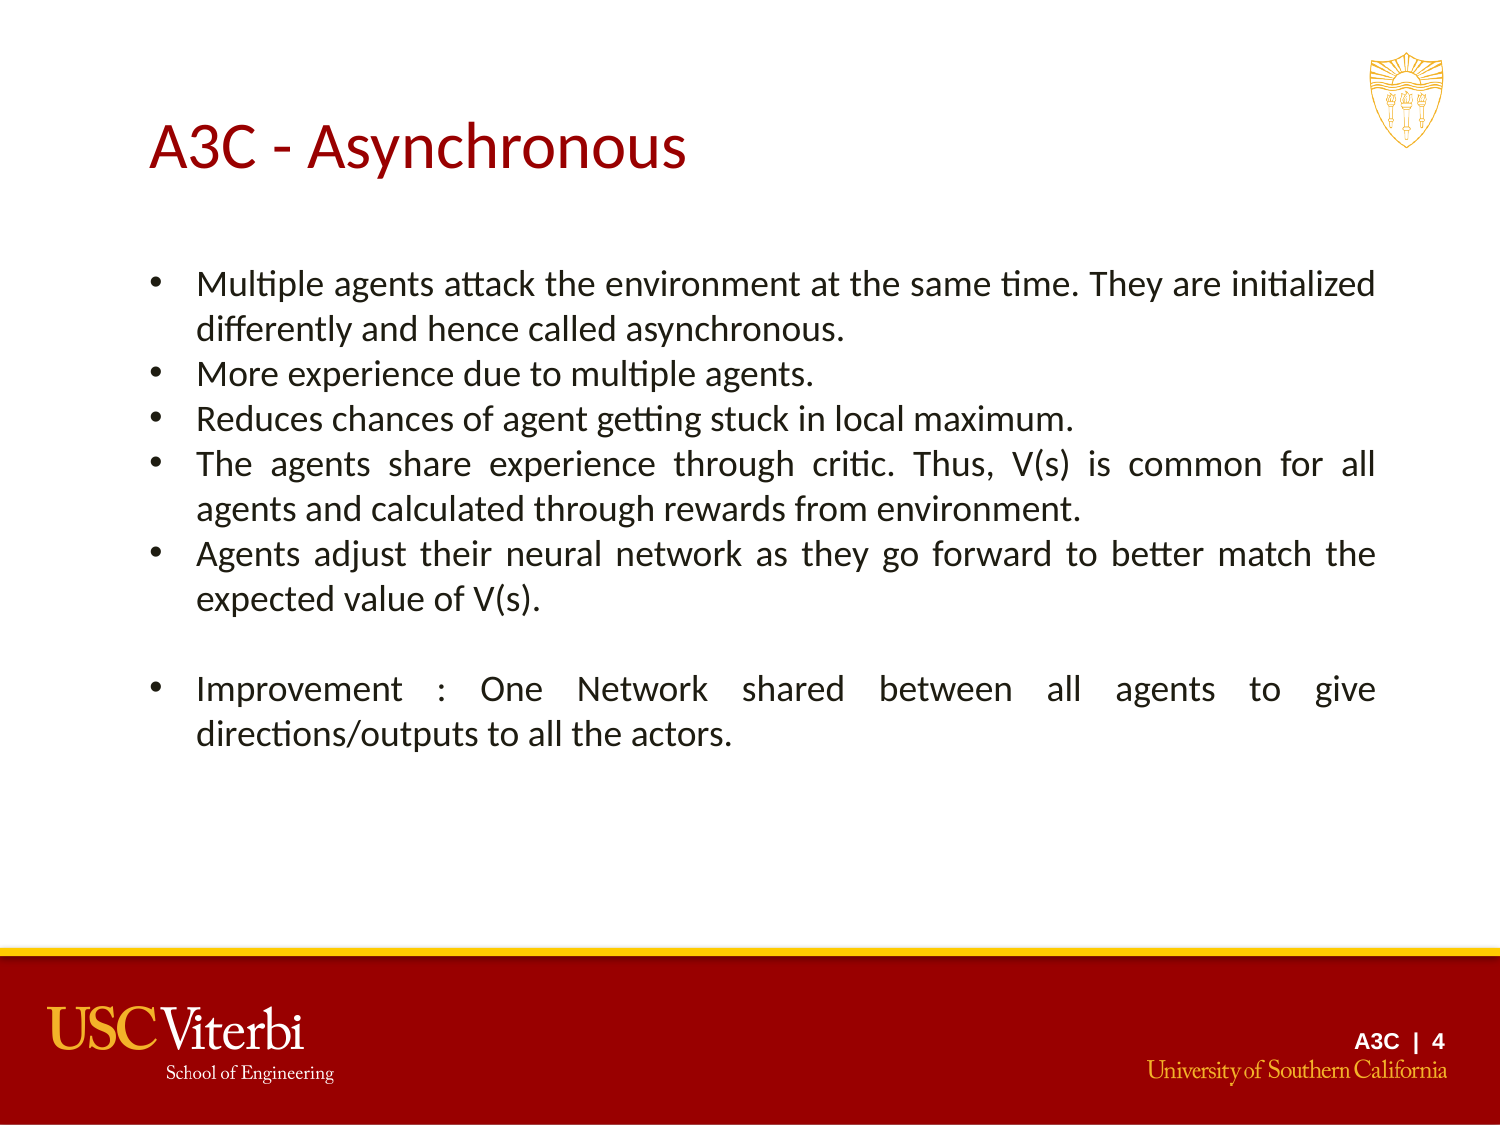

A3C - Asynchronous
Multiple agents attack the environment at the same time. They are initialized differently and hence called asynchronous.
More experience due to multiple agents.
Reduces chances of agent getting stuck in local maximum.
The agents share experience through critic. Thus, V(s) is common for all agents and calculated through rewards from environment.
Agents adjust their neural network as they go forward to better match the expected value of V(s).

Improvement : One Network shared between all agents to give directions/outputs to all the actors.

A3C  |  4